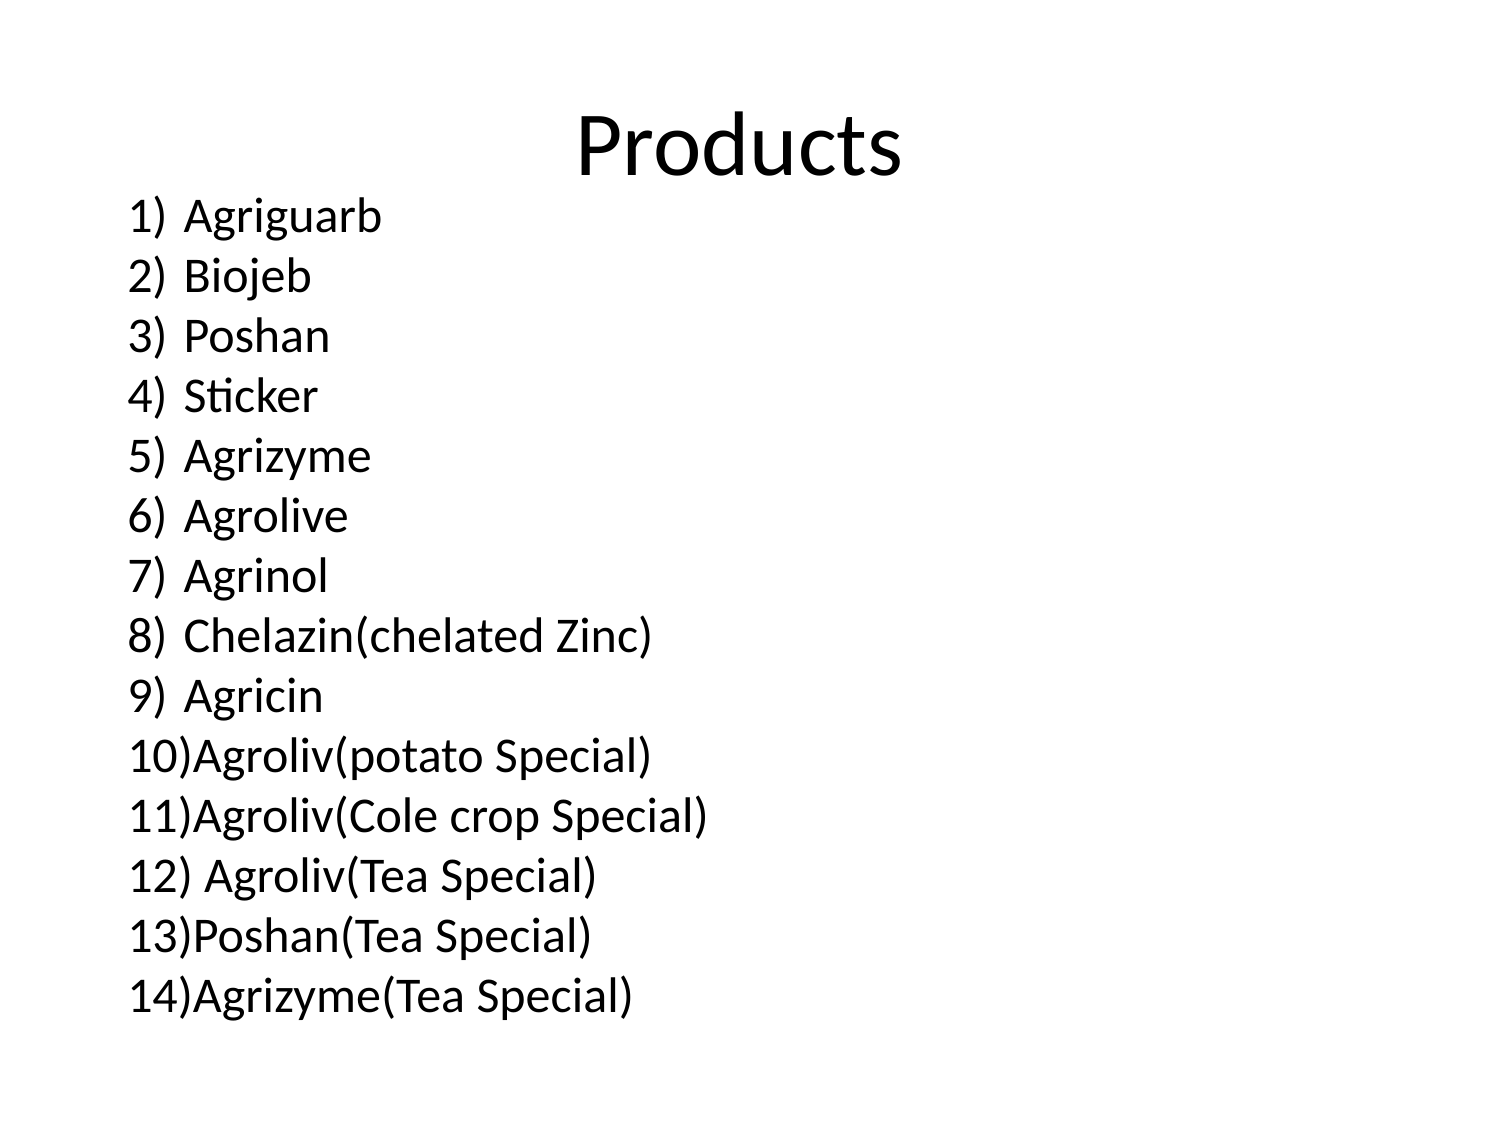

# Products
Agriguarb
Biojeb
Poshan
Sticker
Agrizyme
Agrolive
Agrinol
Chelazin(chelated Zinc)
Agricin
Agroliv(potato Special)
Agroliv(Cole crop Special)
 Agroliv(Tea Special)
Poshan(Tea Special)
Agrizyme(Tea Special)